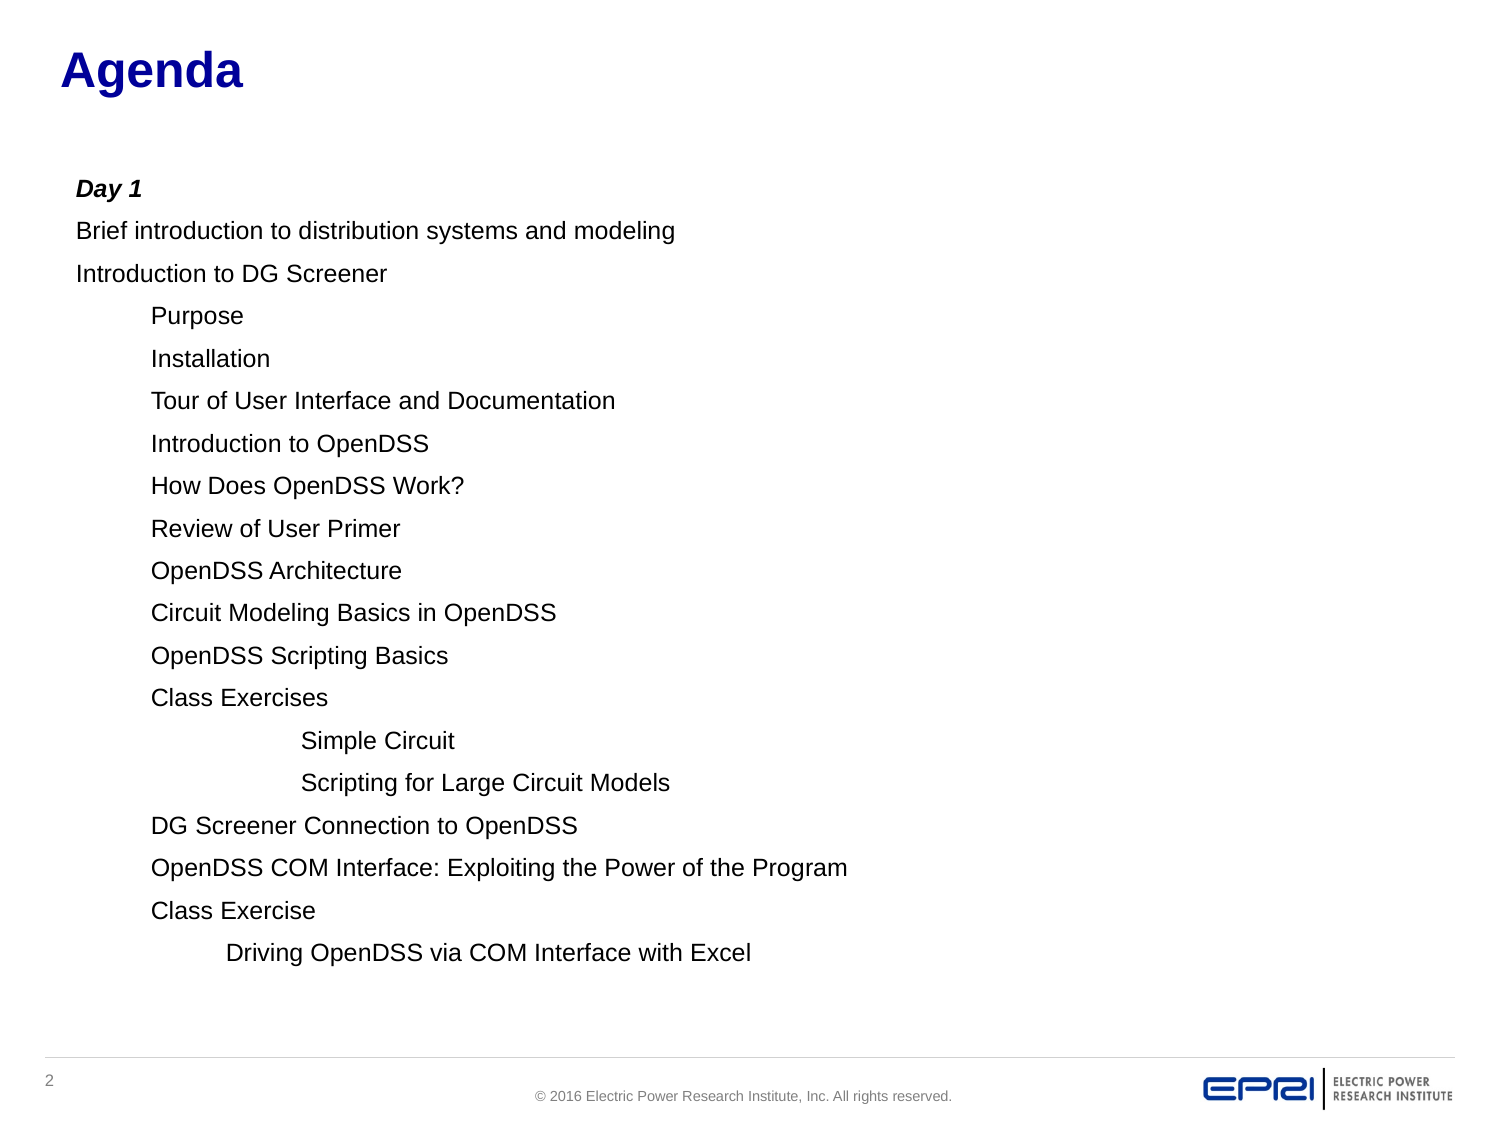

# Agenda

Day 1
Brief introduction to distribution systems and modeling
Introduction to DG Screener
Purpose
Installation
Tour of User Interface and Documentation
Introduction to OpenDSS
How Does OpenDSS Work?
Review of User Primer
OpenDSS Architecture
Circuit Modeling Basics in OpenDSS
OpenDSS Scripting Basics
Class Exercises
	Simple Circuit
	Scripting for Large Circuit Models
DG Screener Connection to OpenDSS
OpenDSS COM Interface: Exploiting the Power of the Program
Class Exercise
Driving OpenDSS via COM Interface with Excel